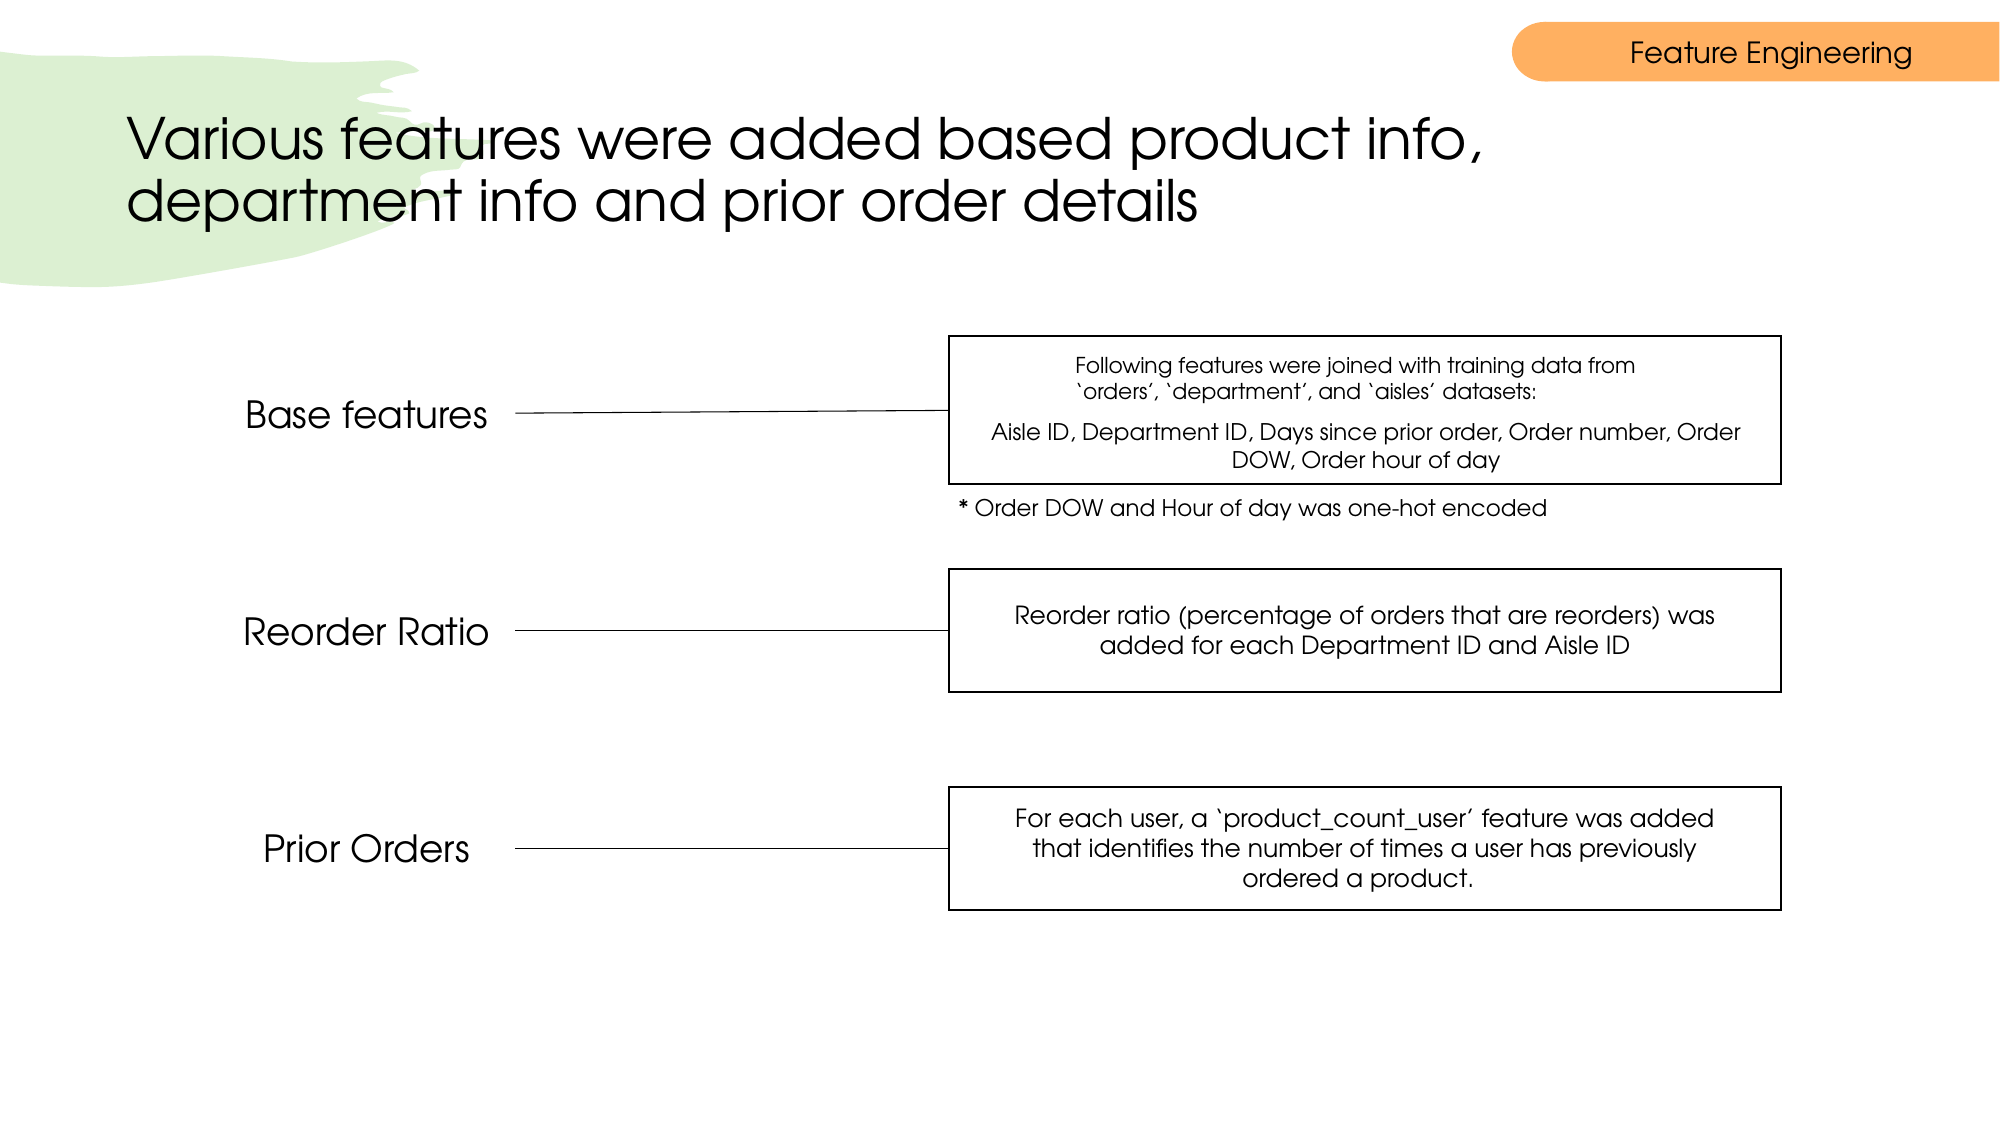

Feature Engineering
# Various features were added based product info, department info and prior order details

Following features were joined with training data from ‘orders’, ‘department’, and ‘aisles’ datasets:
Base features
Aisle ID, Department ID, Days since prior order, Order number, Order DOW, Order hour of day
* Order DOW and Hour of day was one-hot encoded

Reorder ratio (percentage of orders that are reorders) was added for each Department ID and Aisle ID
Reorder Ratio

For each user, a ‘product_count_user’ feature was added that identifies the number of times a user has previously ordered a product.
Prior Orders